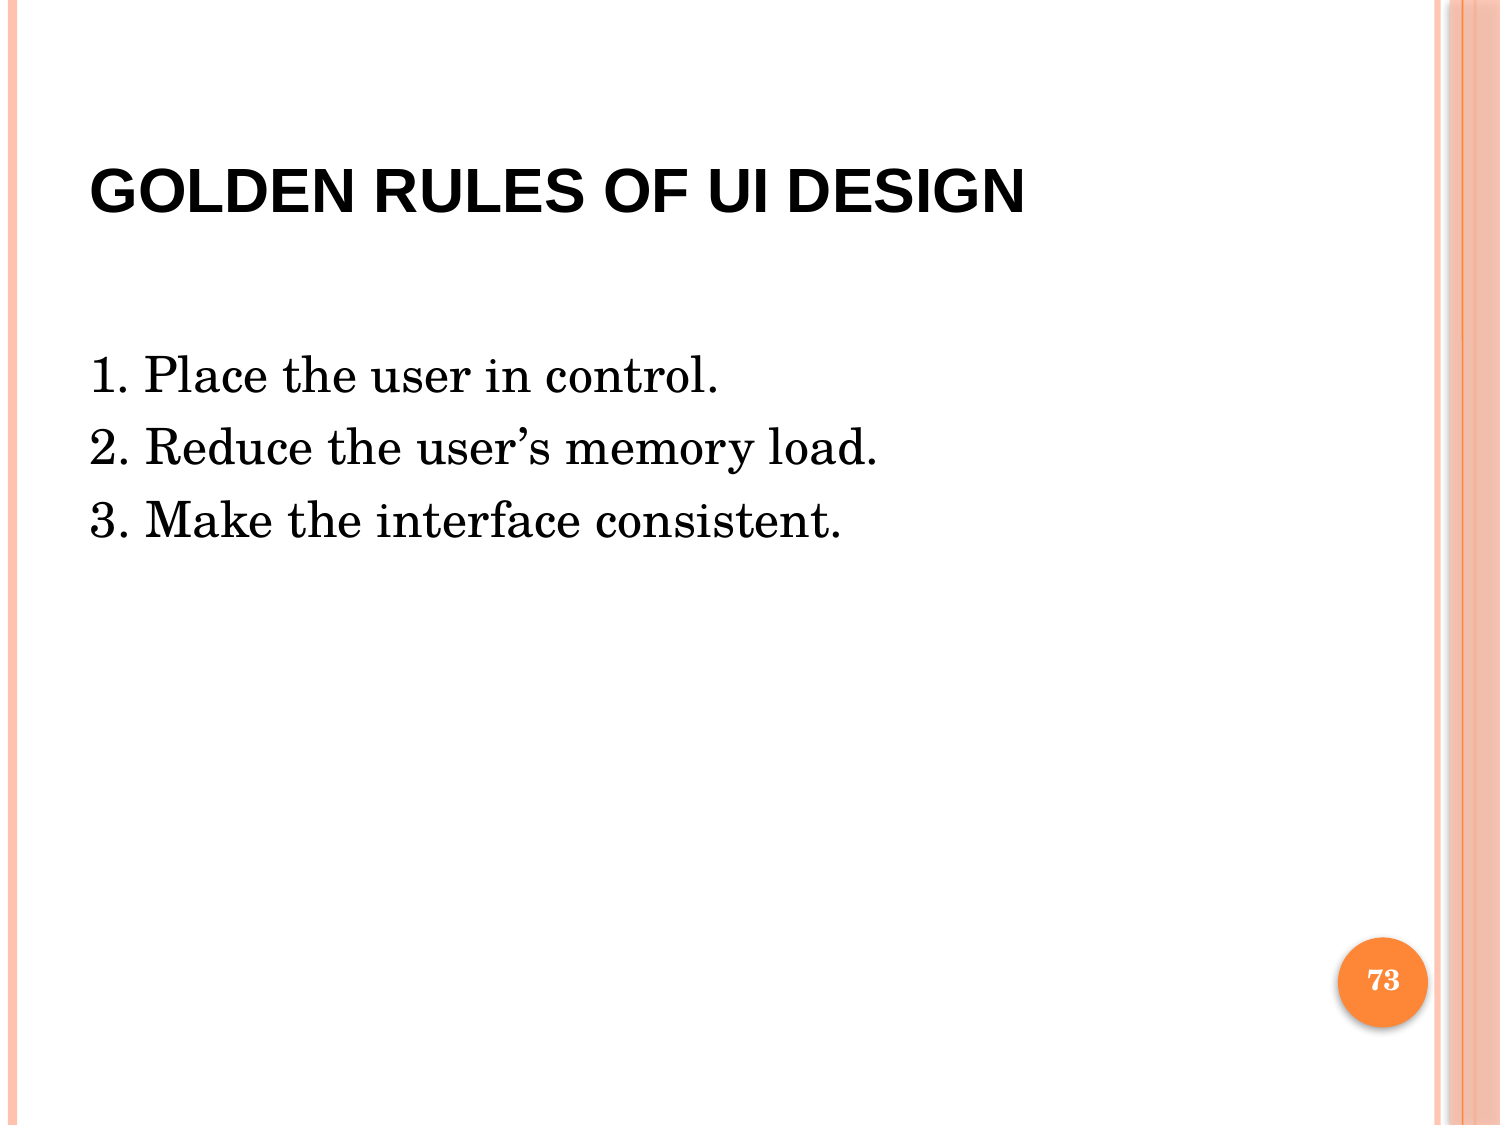

# Golden rules of UI design

1. Place the user in control.
2. Reduce the user’s memory load.
3. Make the interface consistent.
73